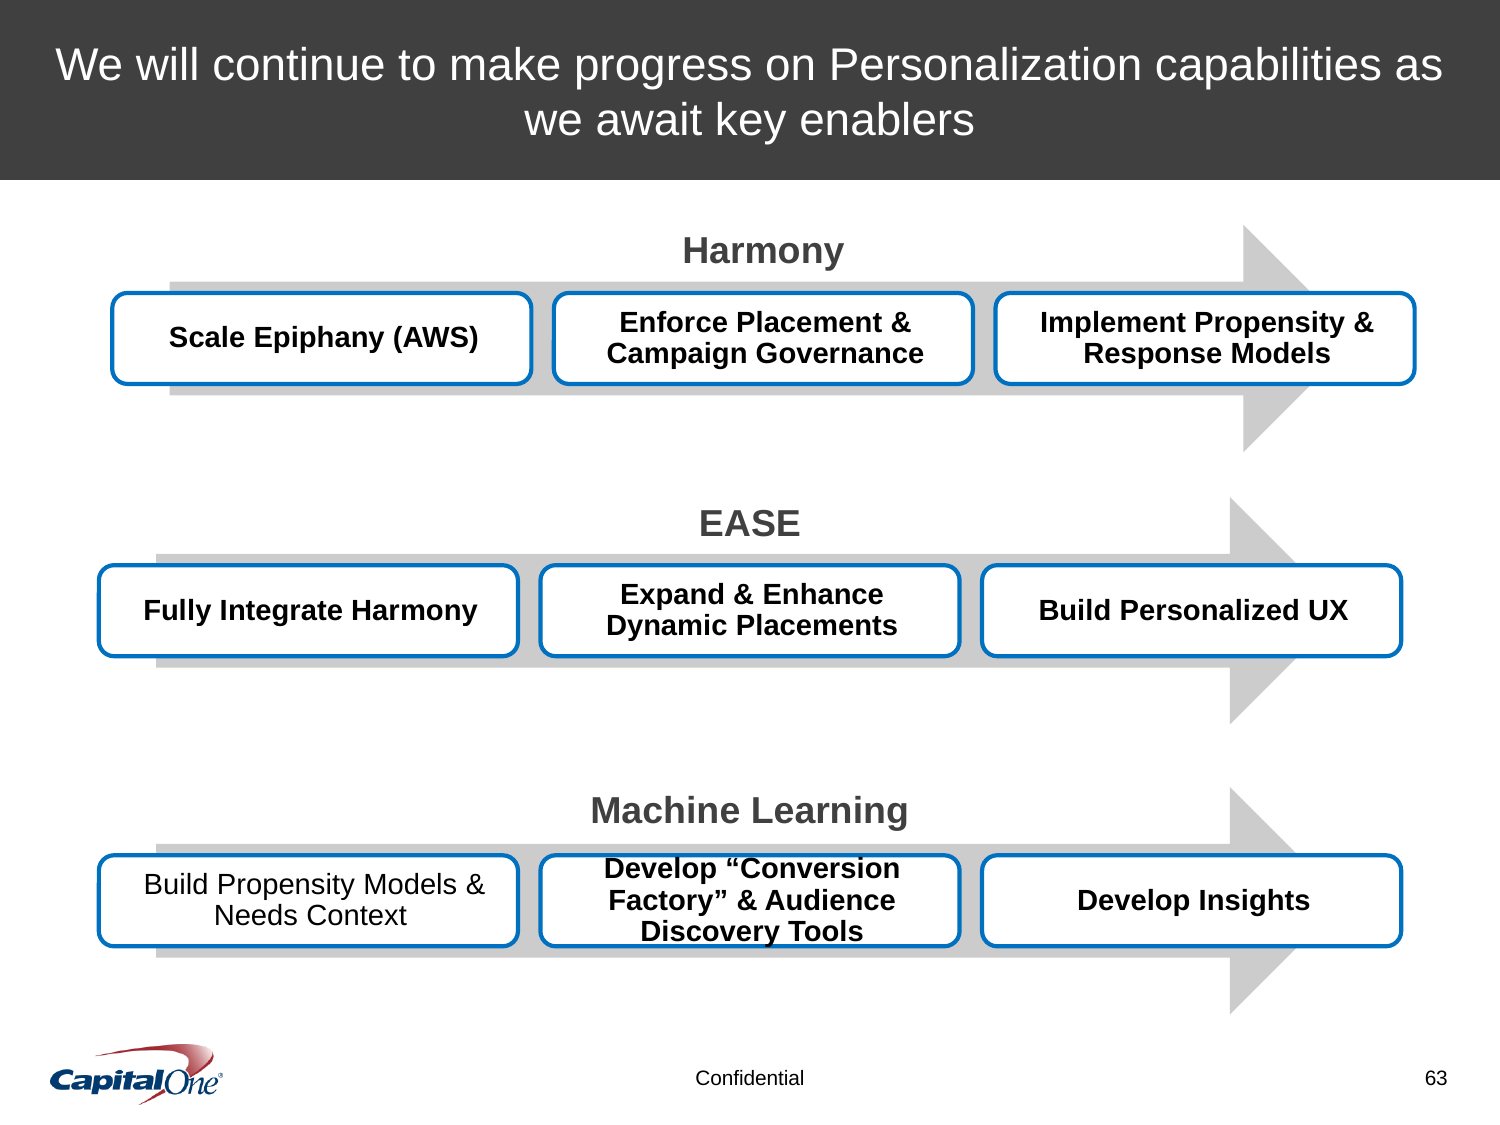

We will continue to make progress on Personalization capabilities as we await key enablers
Harmony
Scale Epiphany (AWS)
Enforce Placement & Campaign Governance
Implement Propensity & Response Models
EASE
Fully Integrate Harmony
Expand & Enhance Dynamic Placements
Build Personalized UX
Machine Learning
 Build Propensity Models & Needs Context
Develop “Conversion Factory” & Audience Discovery Tools
Develop Insights